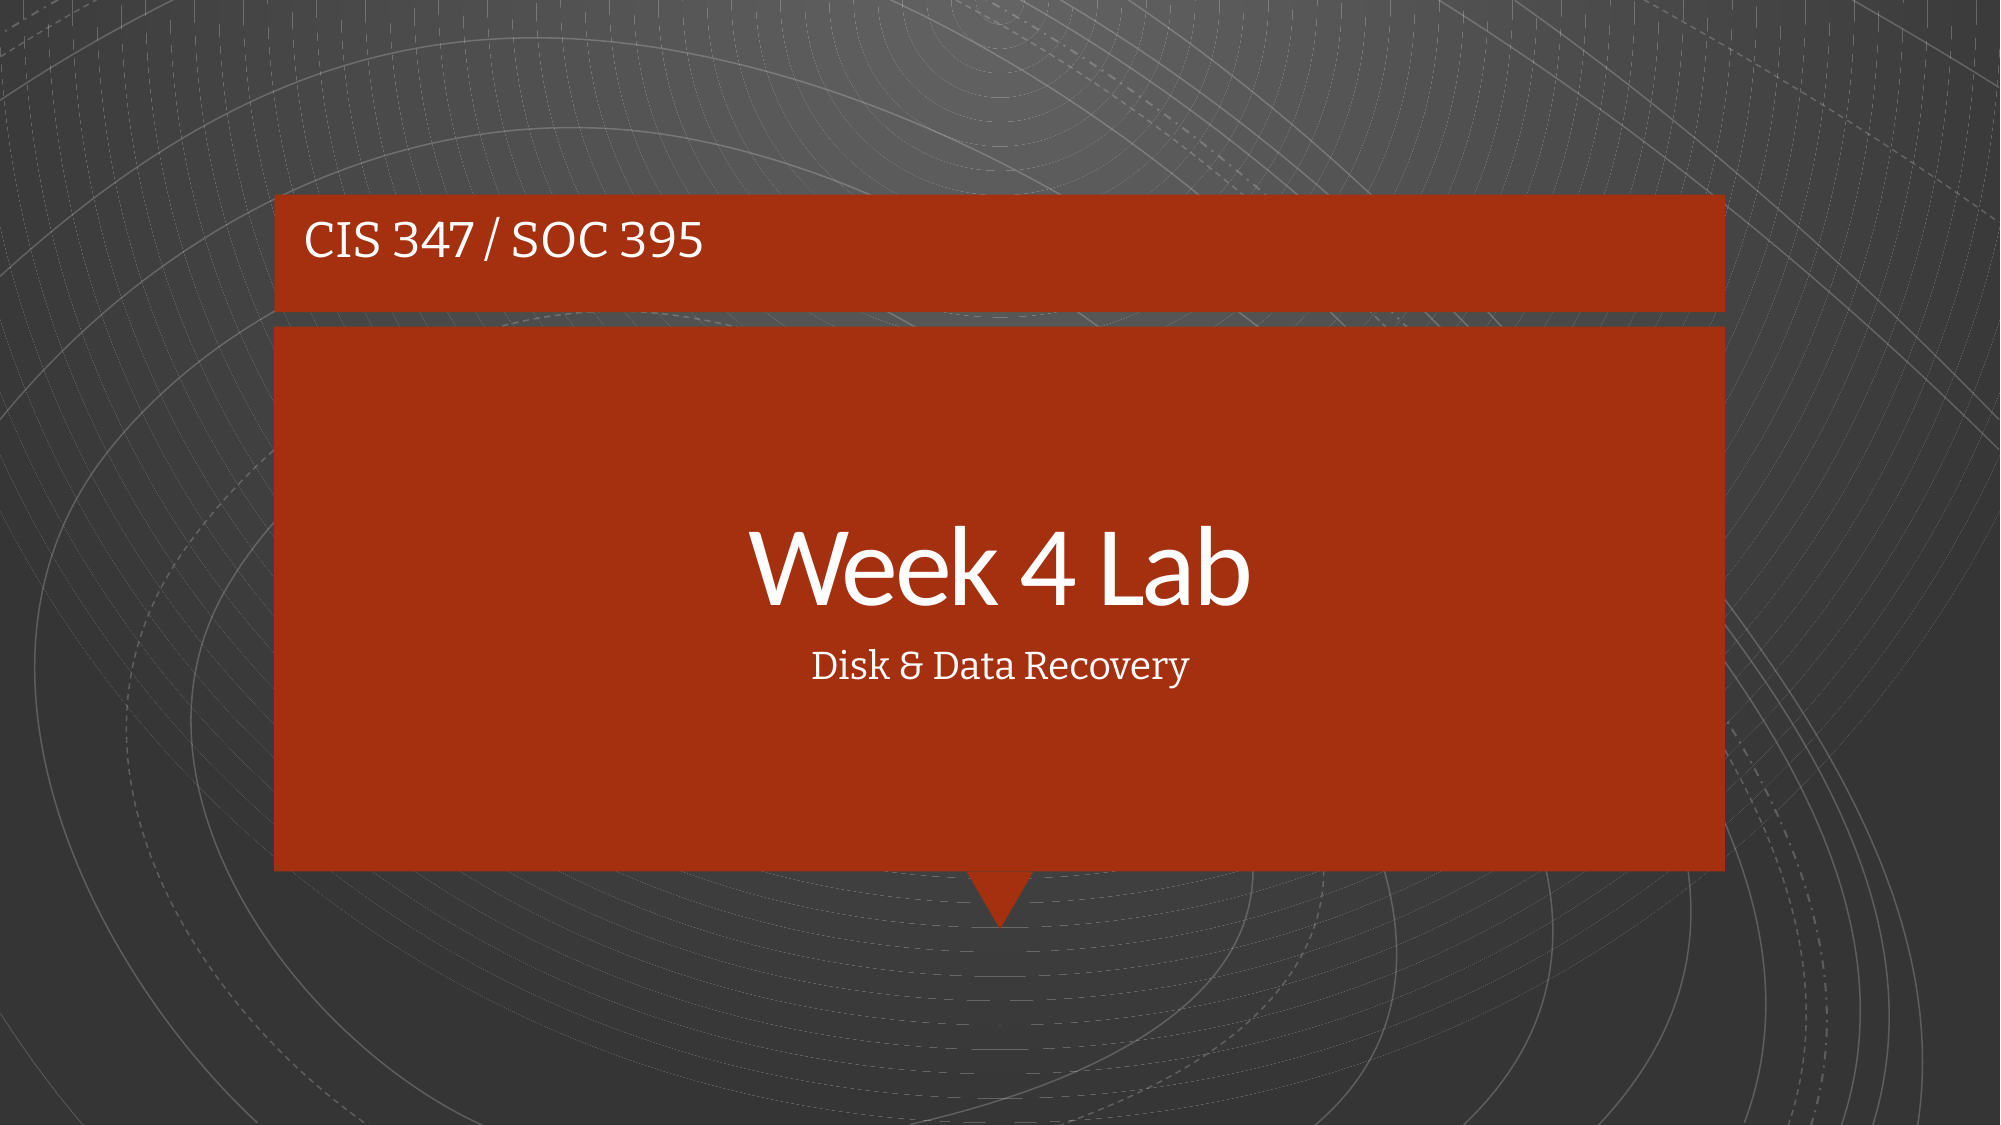

CIS 347 / SOC 395
# Week 4 Lab
Disk & Data Recovery